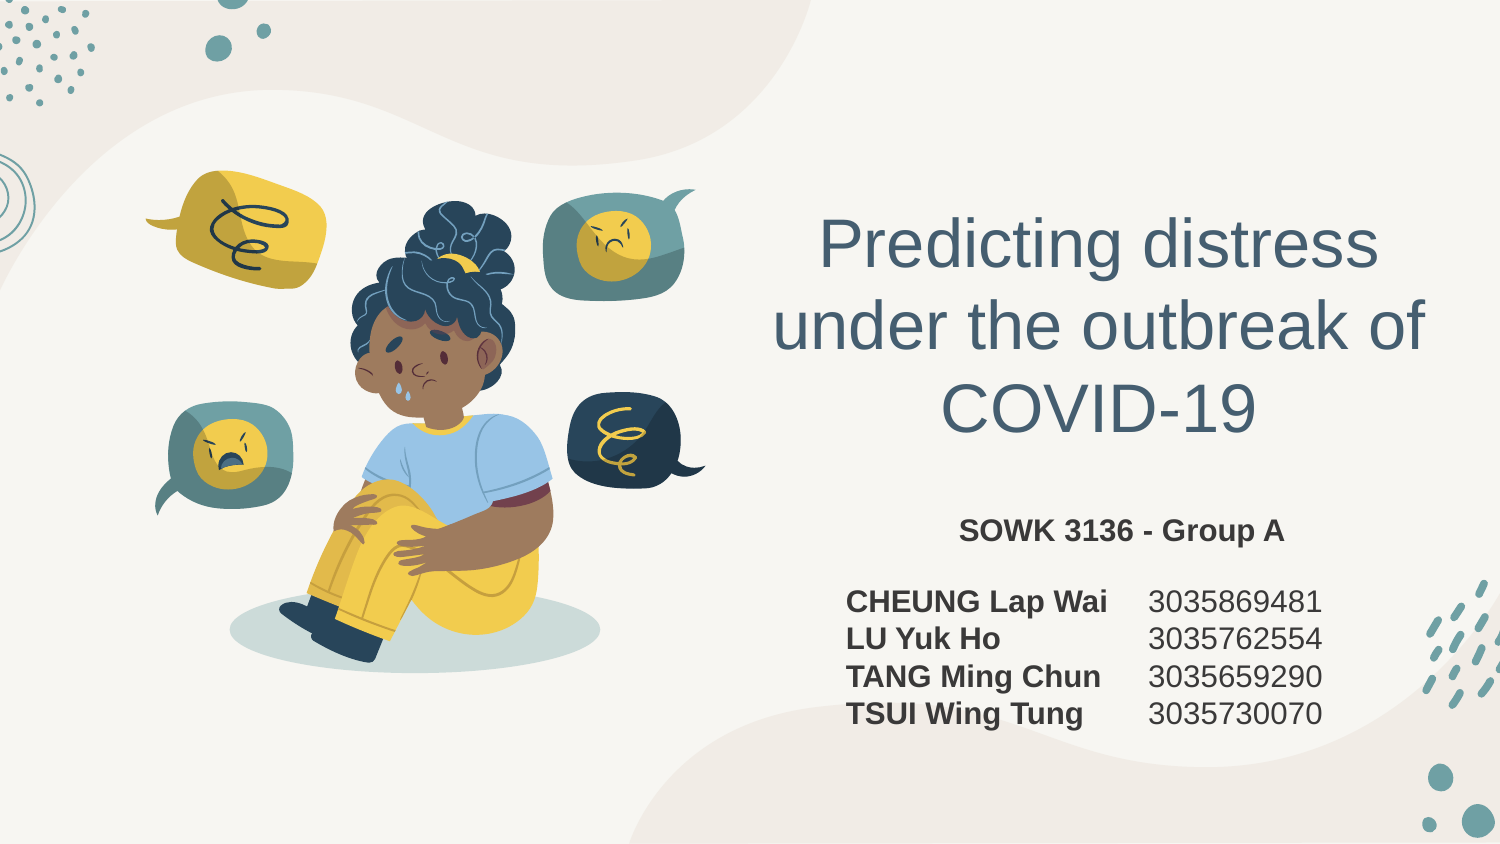

# Predicting distress under the outbreak of COVID-19

SOWK 3136 - Group A
CHEUNG Lap Wai
LU Yuk Ho
TANG Ming Chun
TSUI Wing Tung
3035869481
3035762554
3035659290
3035730070